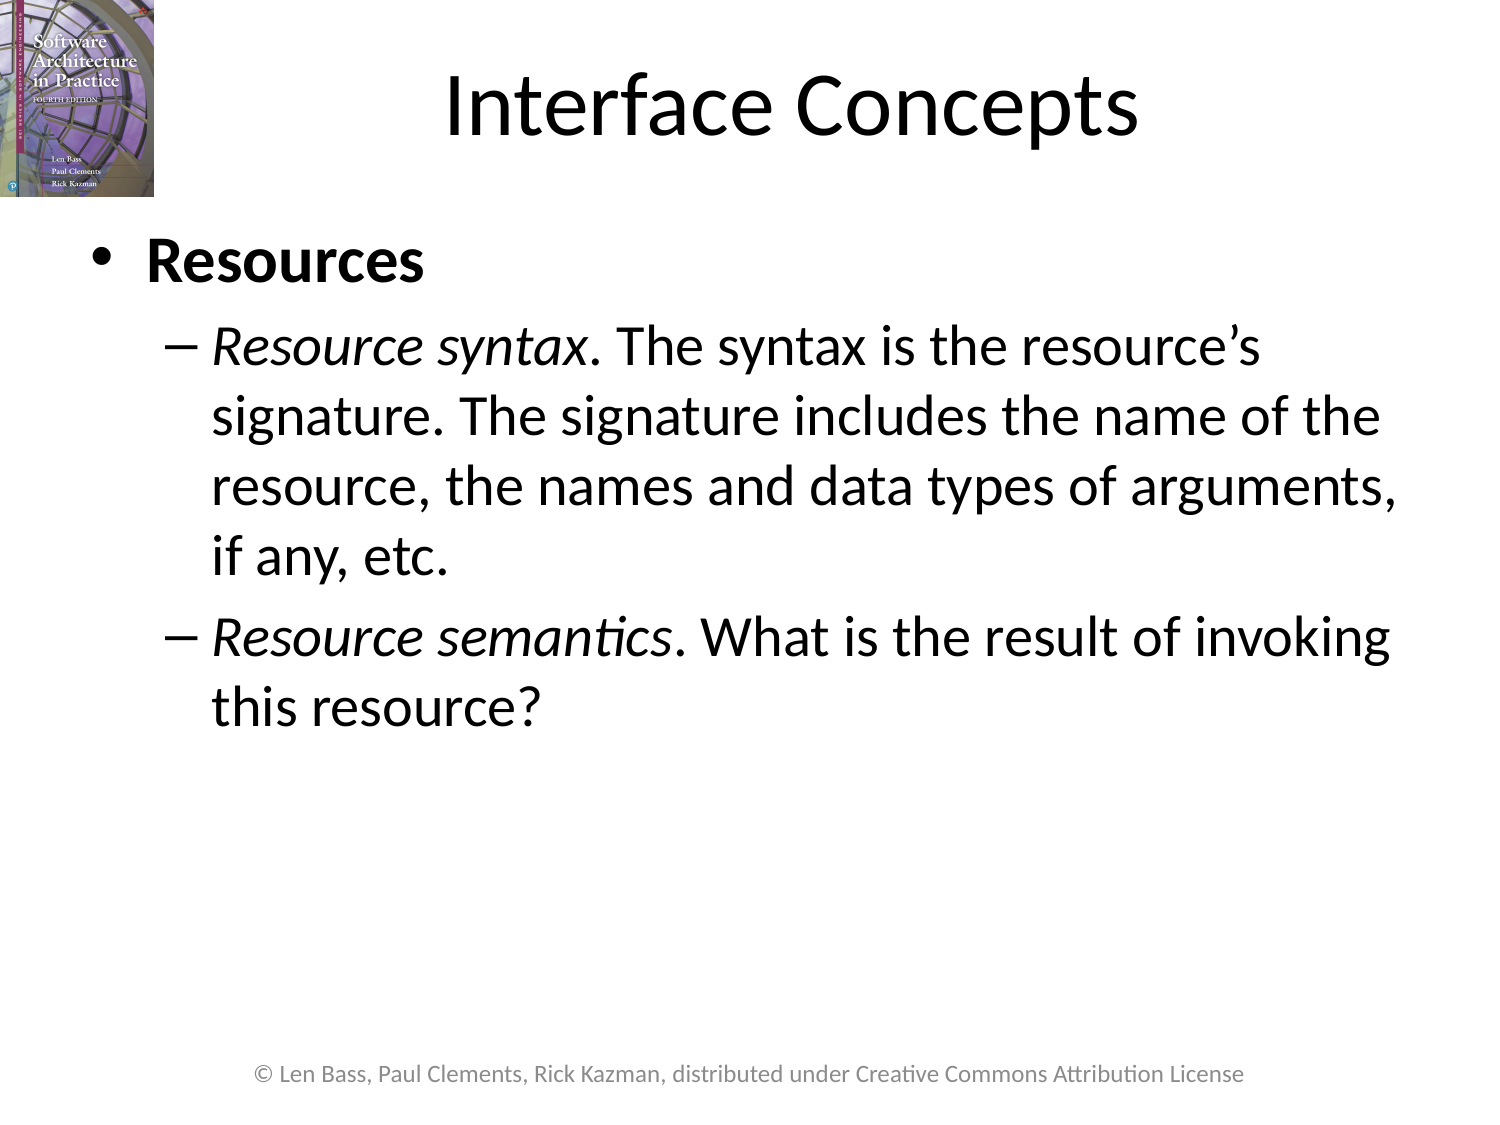

# Interface Concepts
Resources
Resource syntax. The syntax is the resource’s signature. The signature includes the name of the resource, the names and data types of arguments, if any, etc.
Resource semantics. What is the result of invoking this resource?
© Len Bass, Paul Clements, Rick Kazman, distributed under Creative Commons Attribution License